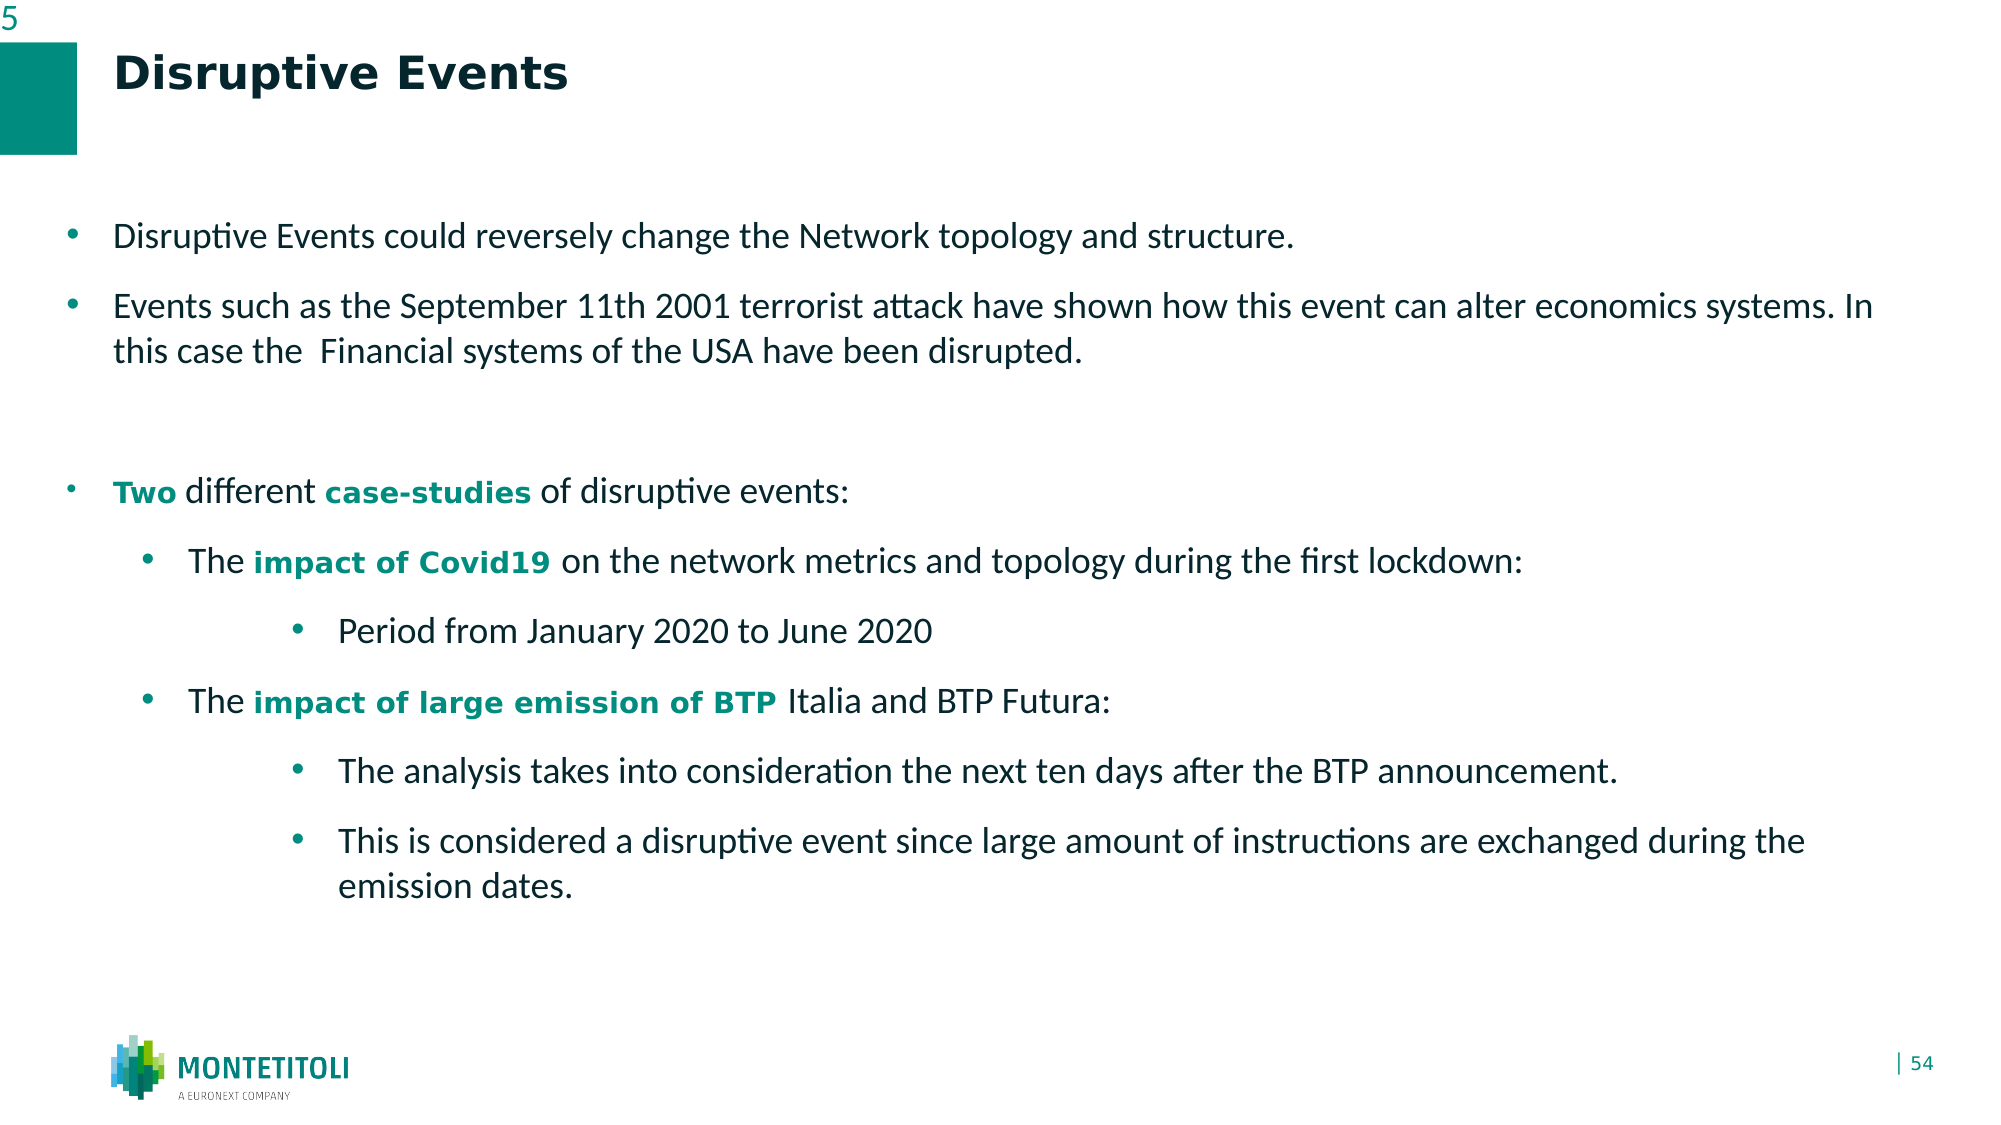

# Disruptive Events
Disruptive Events could reversely change the Network topology and structure.
Events such as the September 11th 2001 terrorist attack have shown how this event can alter economics systems. In this case the  Financial systems of the USA have been disrupted.

Two different case-studies of disruptive events:
The impact of Covid19 on the network metrics and topology during the first lockdown:
Period from January 2020 to June 2020
The impact of large emission of BTP Italia and BTP Futura:
The analysis takes into consideration the next ten days after the BTP announcement.
This is considered a disruptive event since large amount of instructions are exchanged during the emission dates.